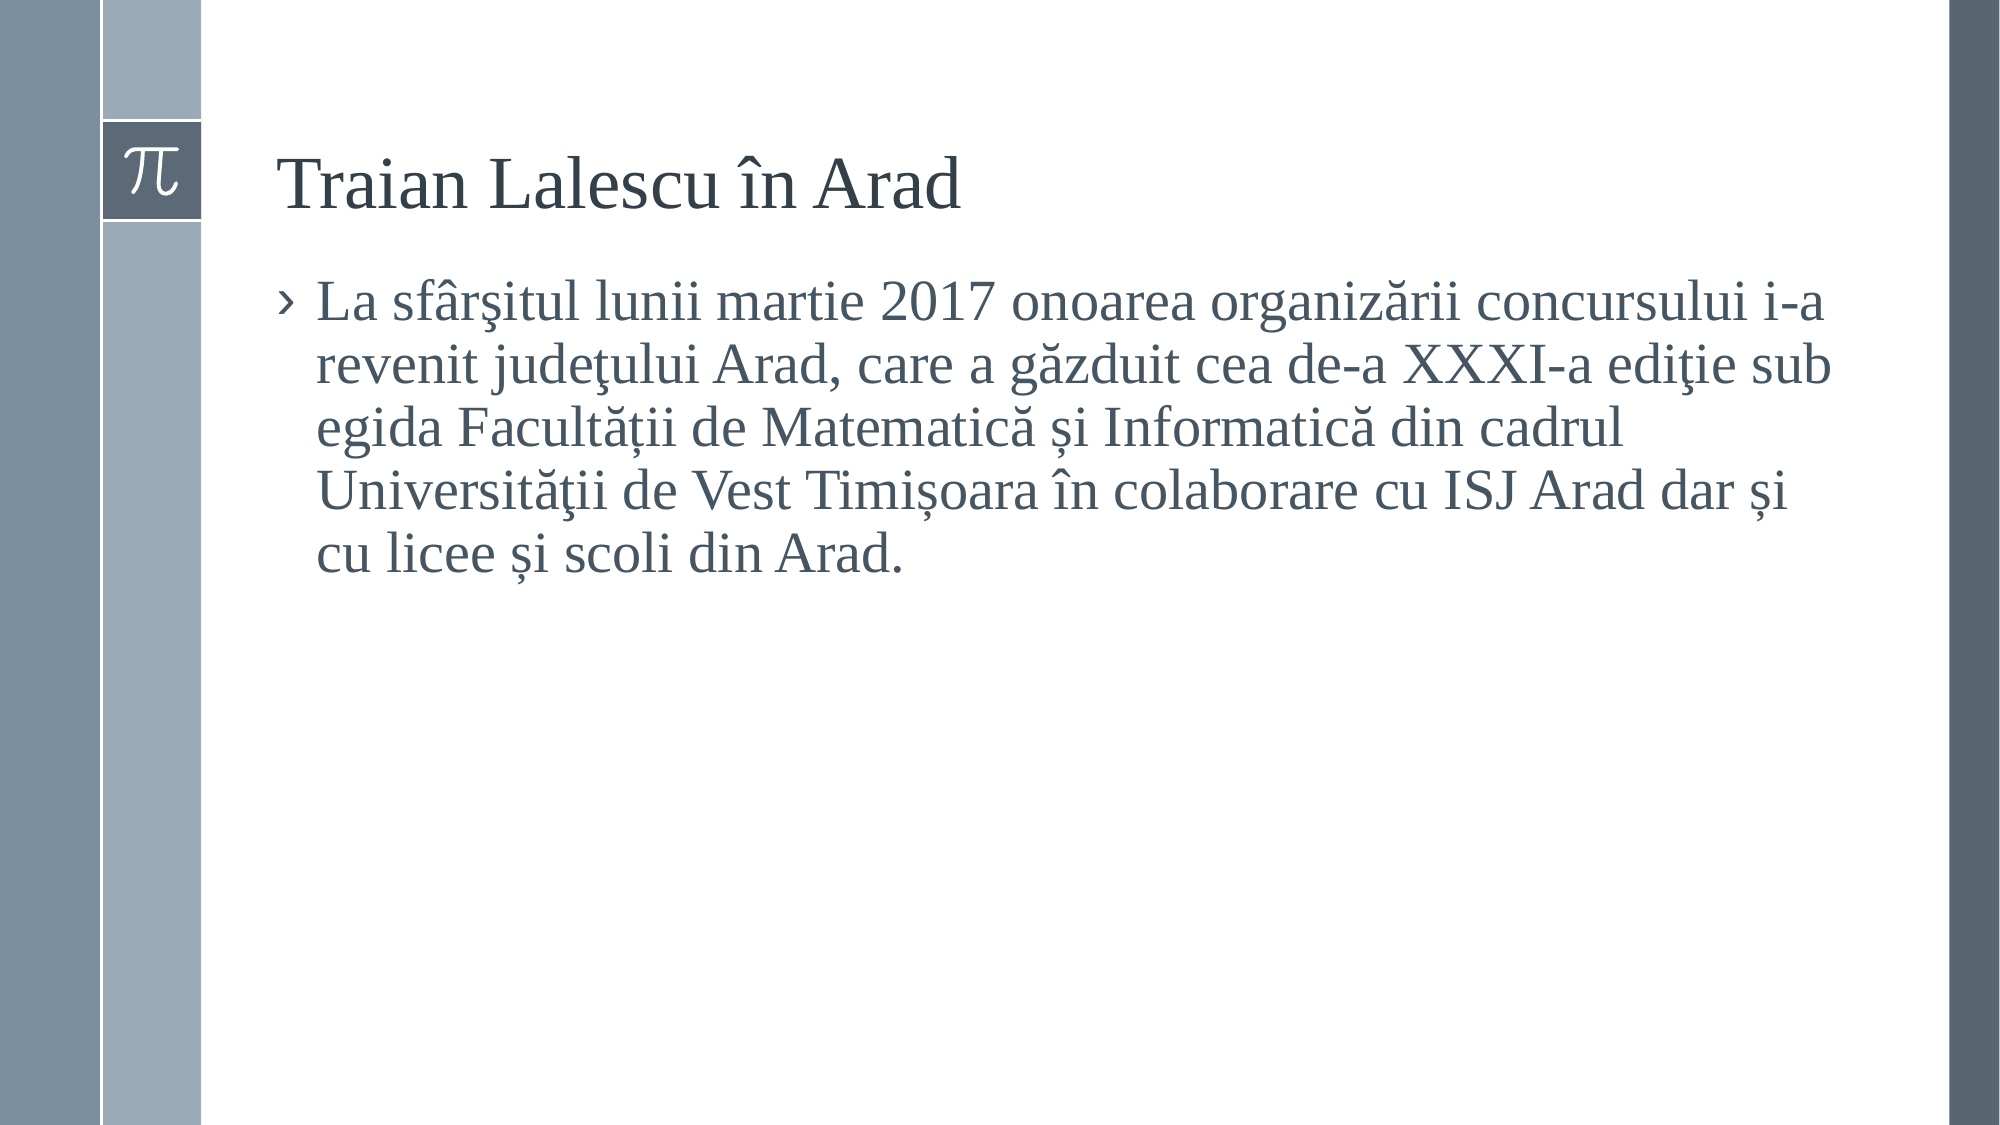

# Traian Lalescu în Arad
La sfârşitul lunii martie 2017 onoarea organizării concursului i-a revenit judeţului Arad, care a găzduit cea de-a XXXI-a ediţie sub egida Facultății de Matematică și Informatică din cadrul Universităţii de Vest Timișoara în colaborare cu ISJ Arad dar și cu licee și scoli din Arad.